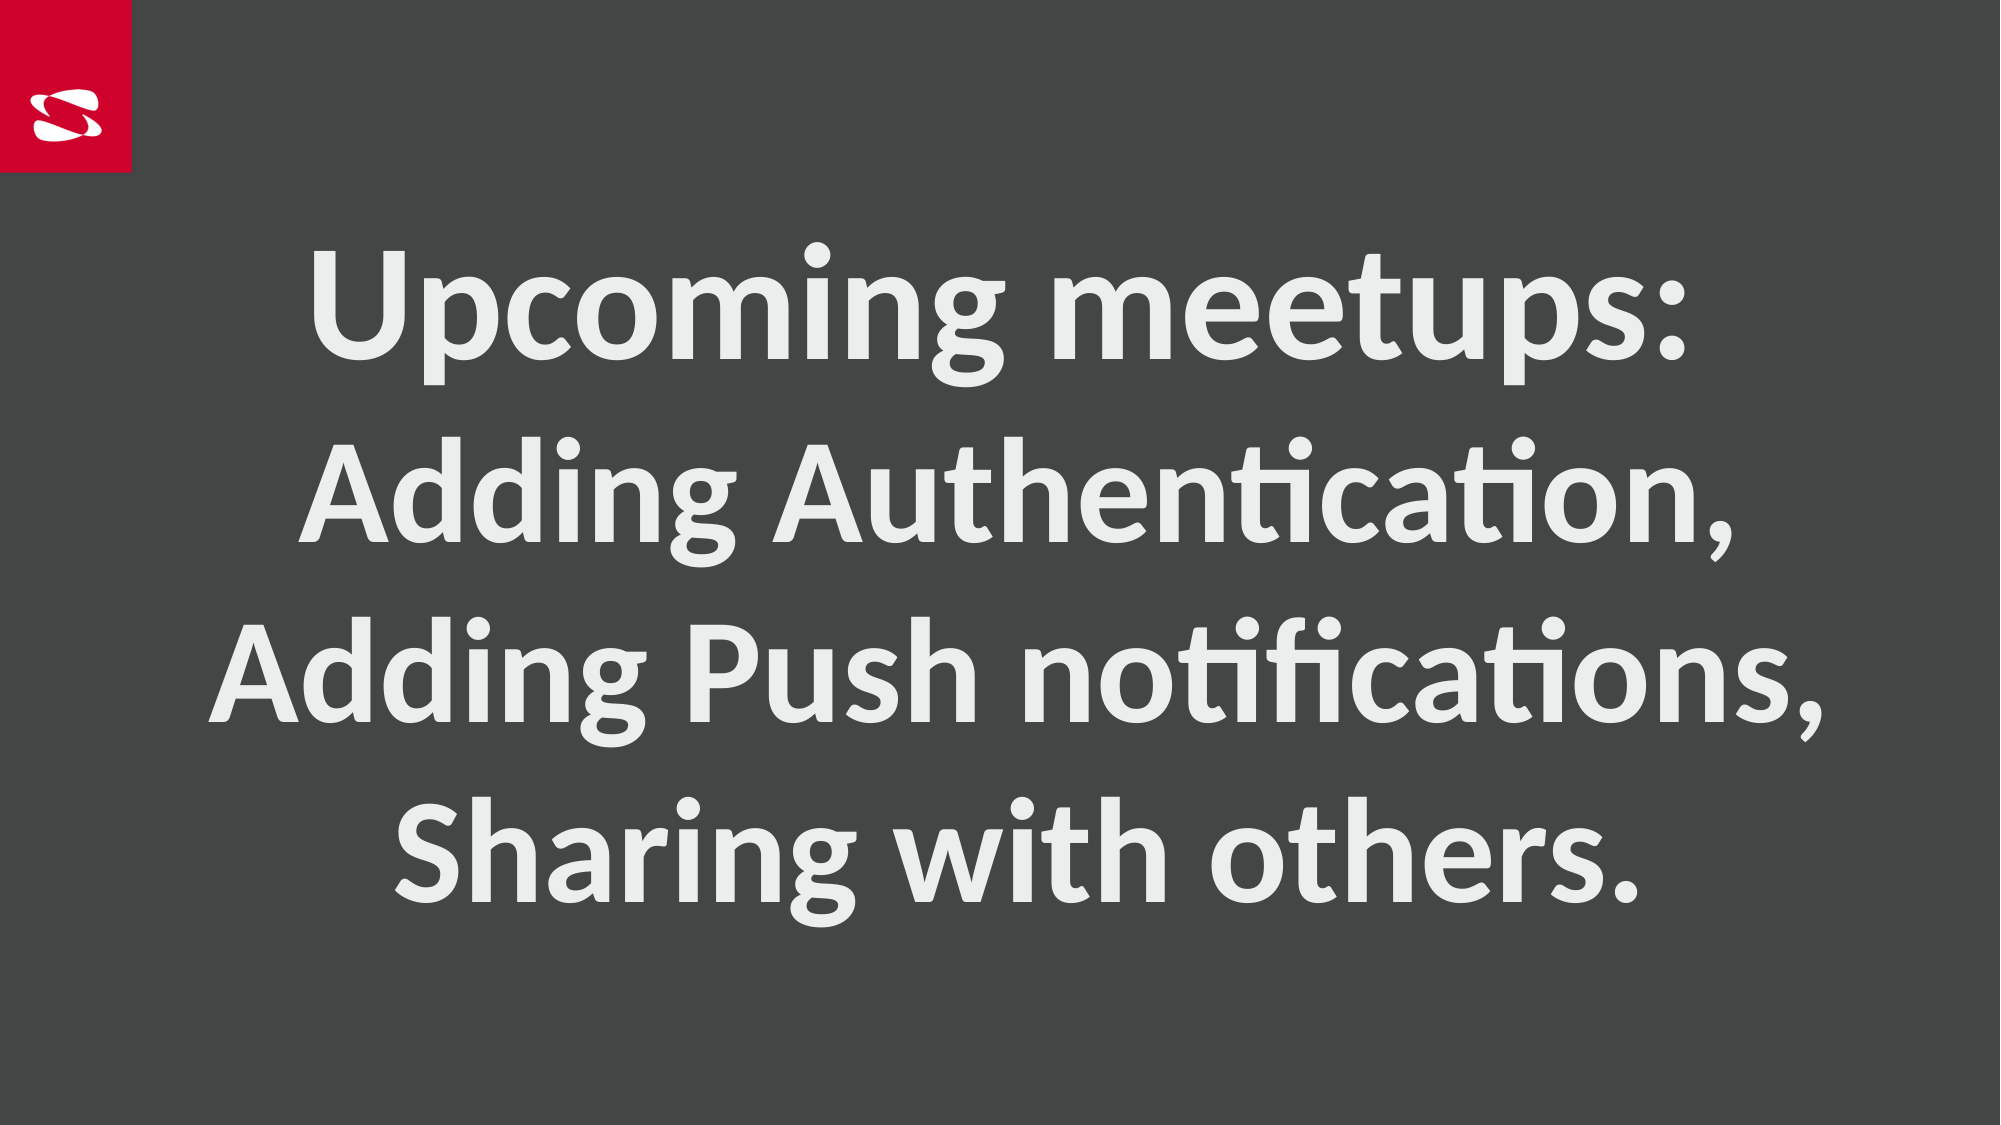

Upcoming meetups:
Adding Authentication, Adding Push notifications, Sharing with others.